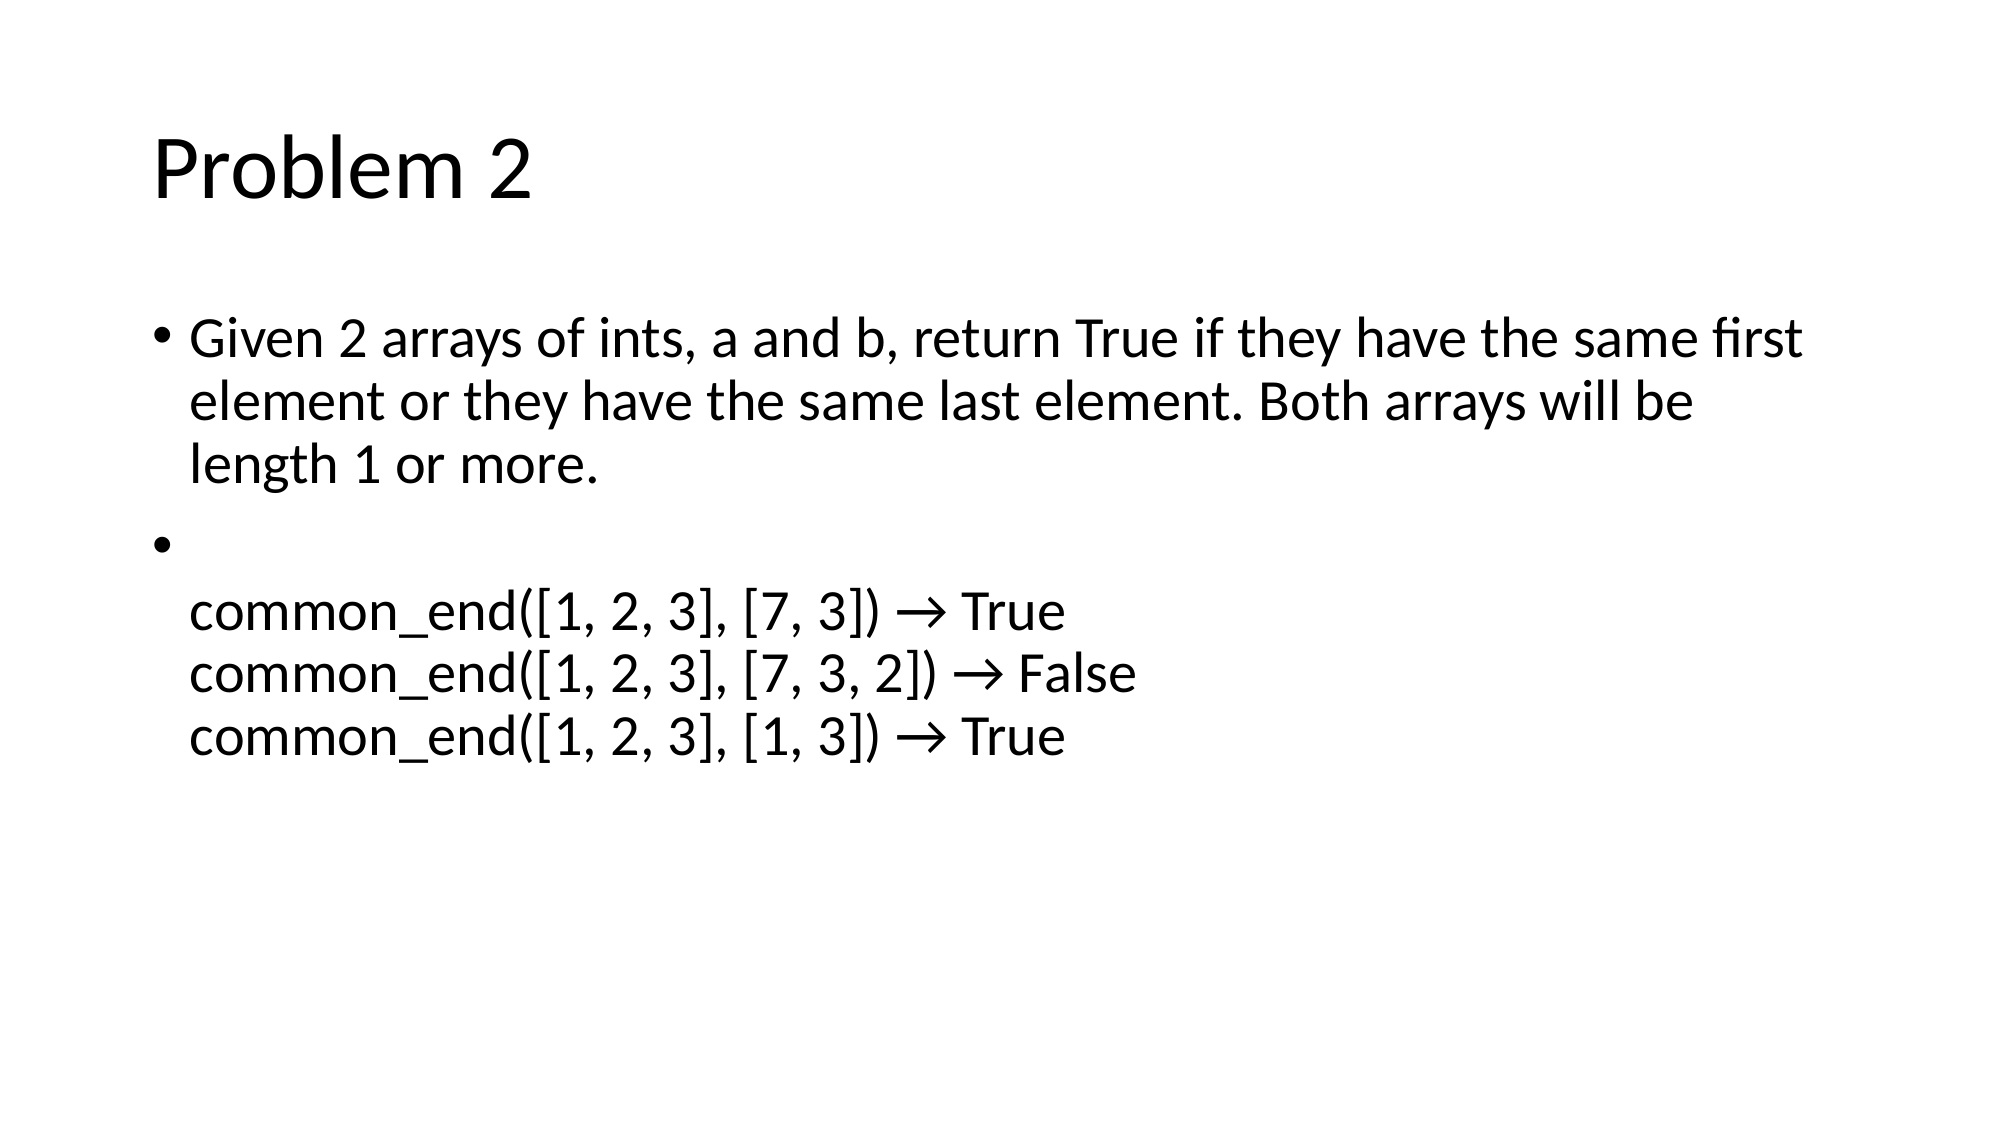

# Problem 2
Given 2 arrays of ints, a and b, return True if they have the same first element or they have the same last element. Both arrays will be length 1 or more.
common_end([1, 2, 3], [7, 3]) → True
common_end([1, 2, 3], [7, 3, 2]) → False
common_end([1, 2, 3], [1, 3]) → True